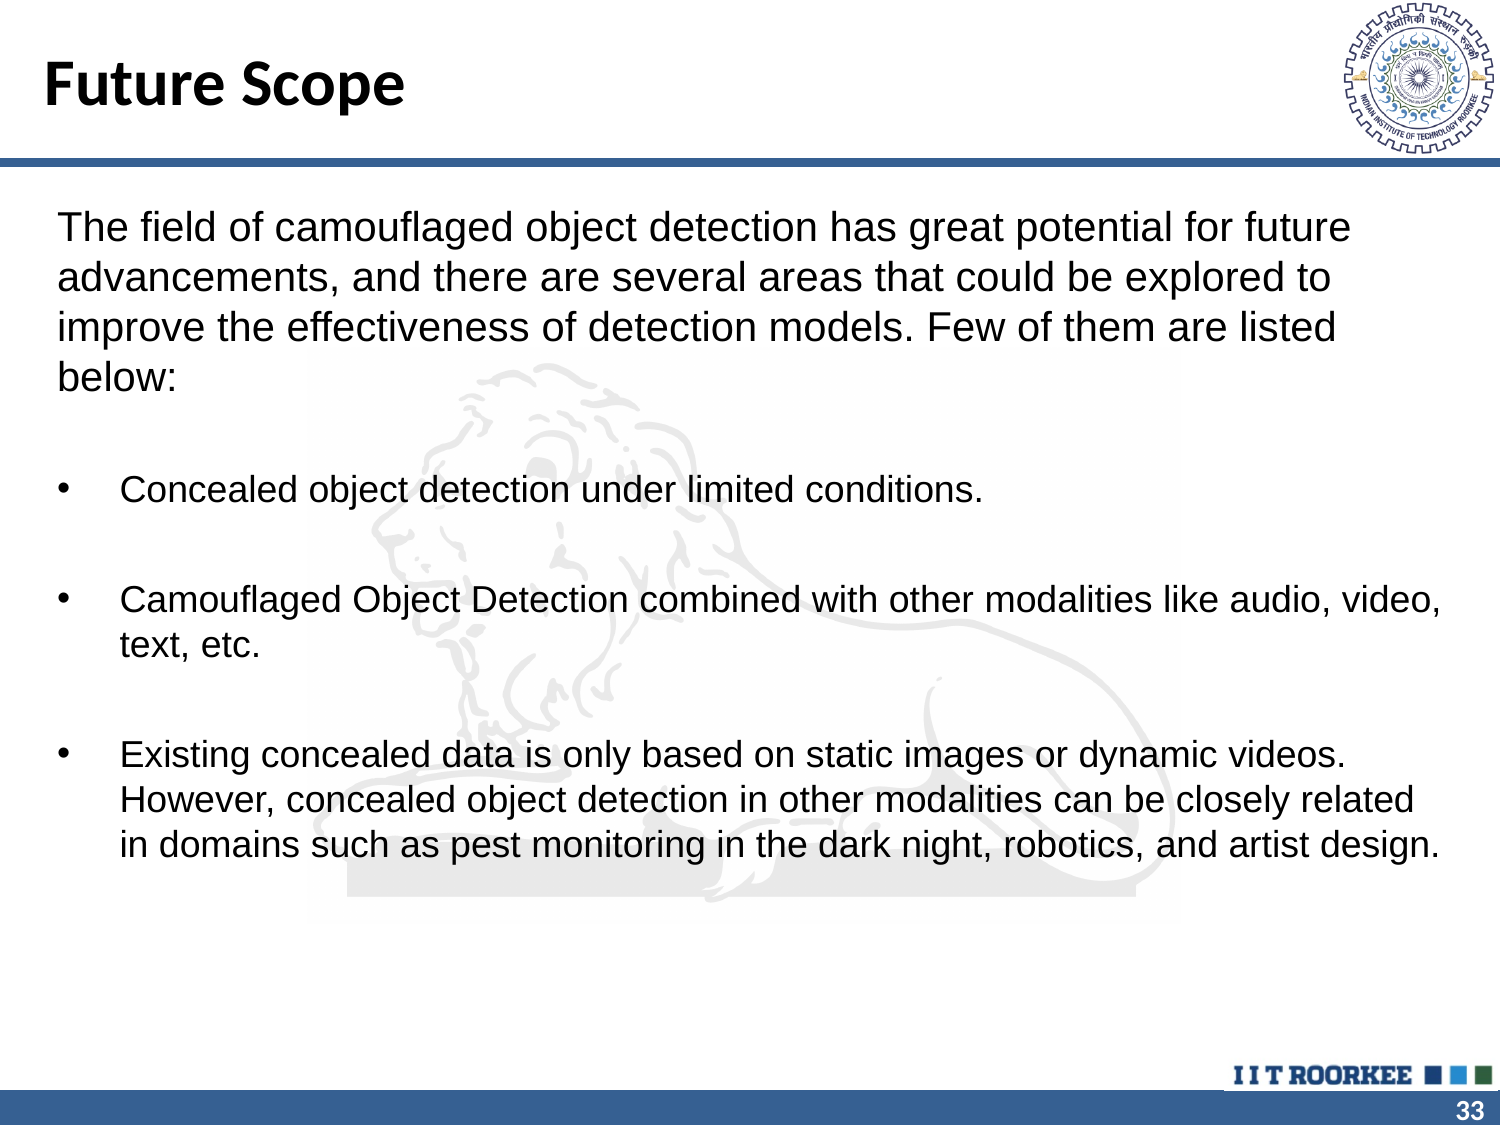

# Future Scope
The field of camouflaged object detection has great potential for future advancements, and there are several areas that could be explored to improve the effectiveness of detection models. Few of them are listed below:

Concealed object detection under limited conditions.

Camouflaged Object Detection combined with other modalities like audio, video, text, etc.

Existing concealed data is only based on static images or dynamic videos. However, concealed object detection in other modalities can be closely related in domains such as pest monitoring in the dark night, robotics, and artist design.